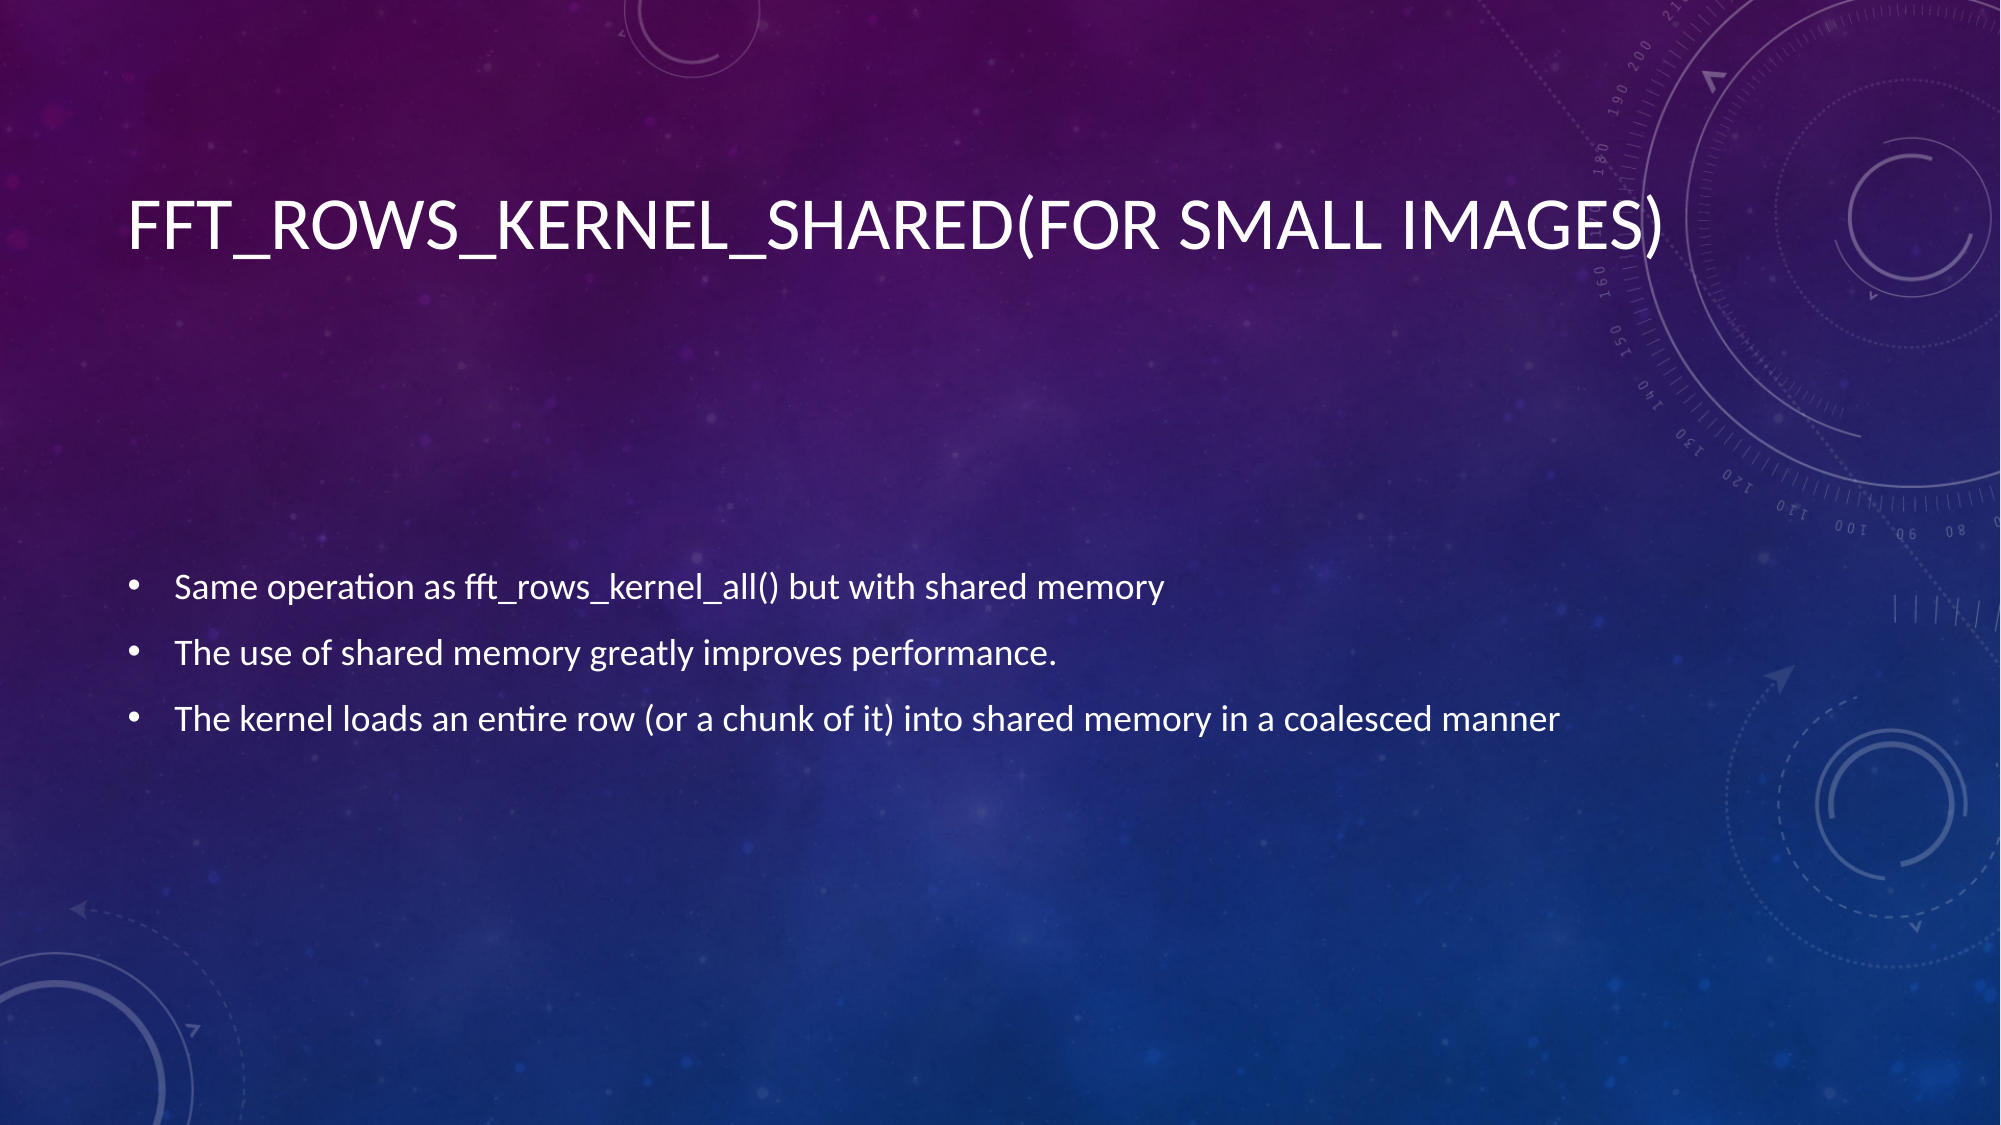

# Fft_rows_kernel_shared(For small images)
Same operation as fft_rows_kernel_all() but with shared memory
The use of shared memory greatly improves performance.
The kernel loads an entire row (or a chunk of it) into shared memory in a coalesced manner